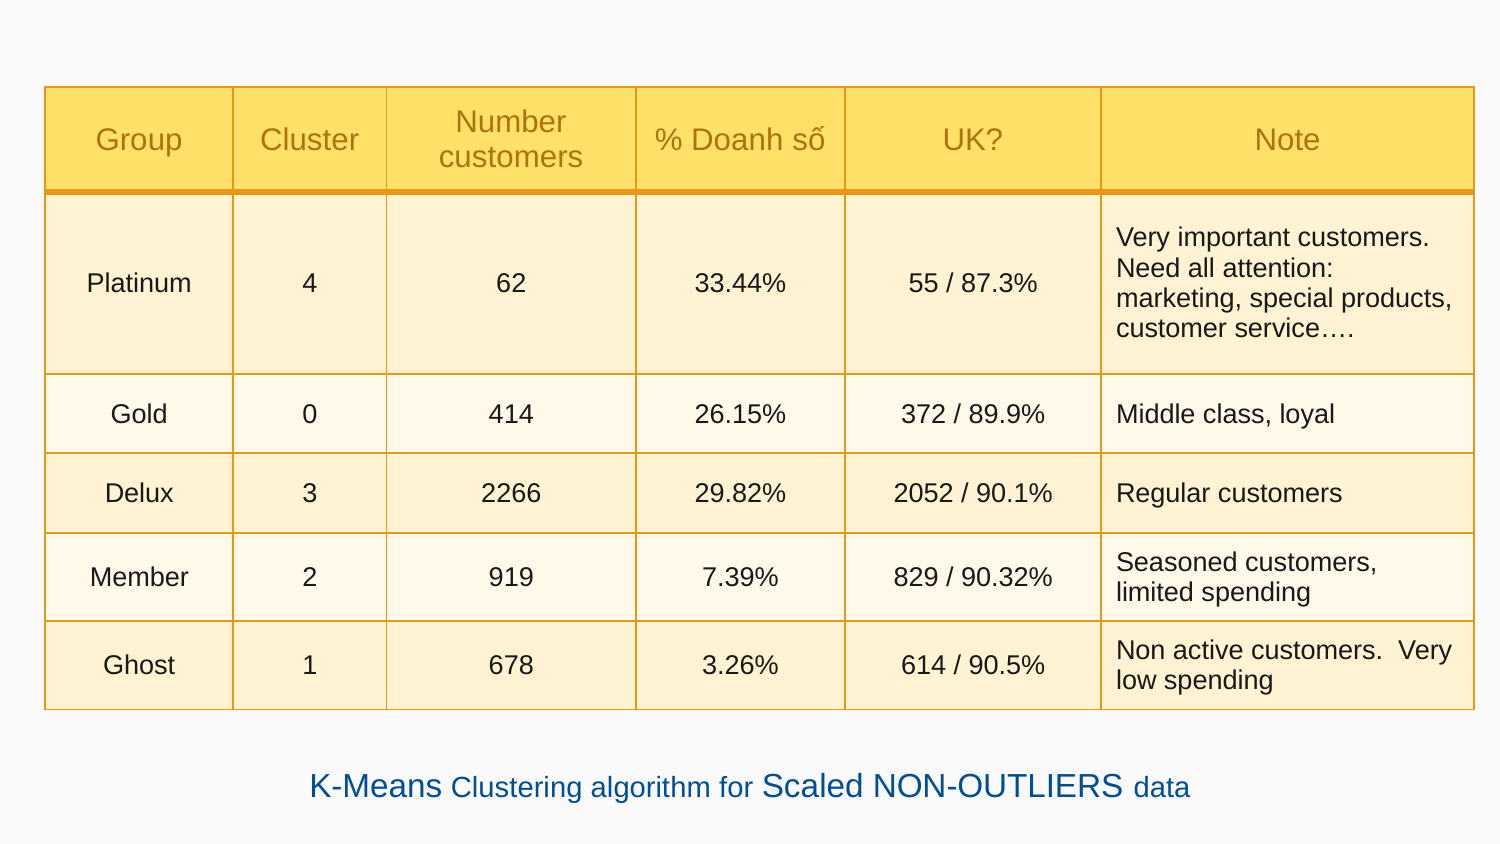

| Group | Cluster | Number customers | % Doanh số | UK? | Note |
| --- | --- | --- | --- | --- | --- |
| Platinum | 4 | 62 | 33.44% | 55 / 87.3% | Very important customers. Need all attention: marketing, special products, customer service…. |
| Gold | 0 | 414 | 26.15% | 372 / 89.9% | Middle class, loyal |
| Delux | 3 | 2266 | 29.82% | 2052 / 90.1% | Regular customers |
| Member | 2 | 919 | 7.39% | 829 / 90.32% | Seasoned customers, limited spending |
| Ghost | 1 | 678 | 3.26% | 614 / 90.5% | Non active customers. Very low spending |
K-Means Clustering algorithm for Scaled NON-OUTLIERS data